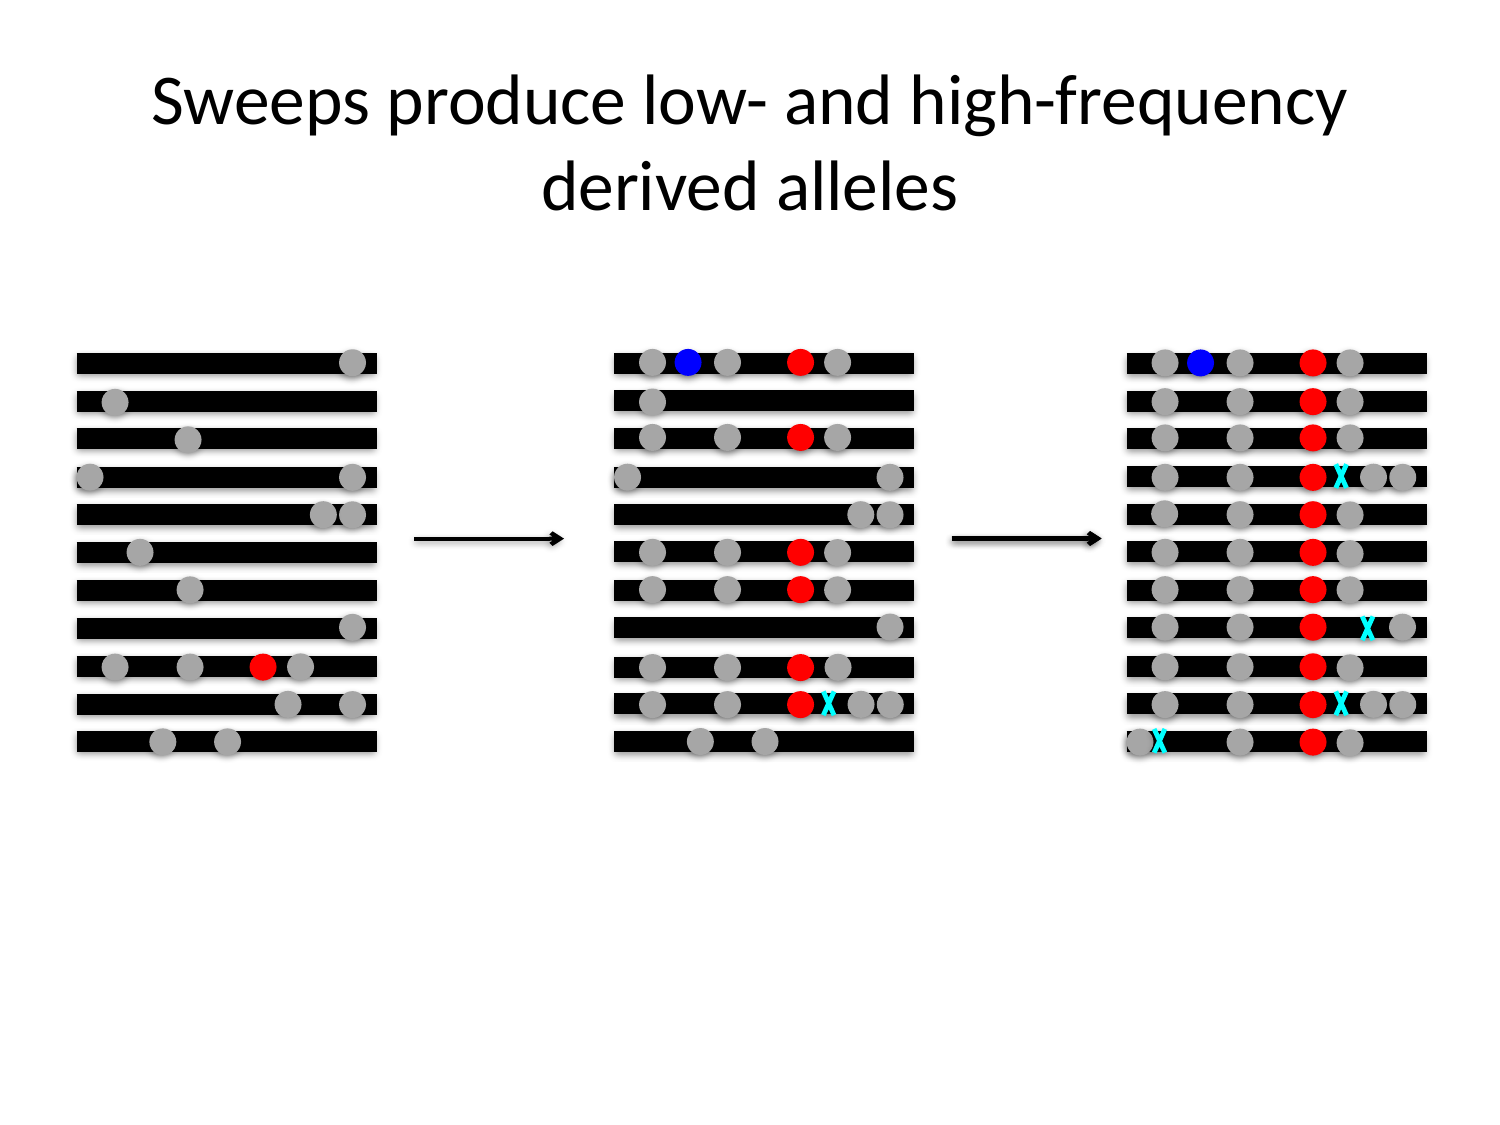

# Sweeps produce low- and high-frequency derived alleles